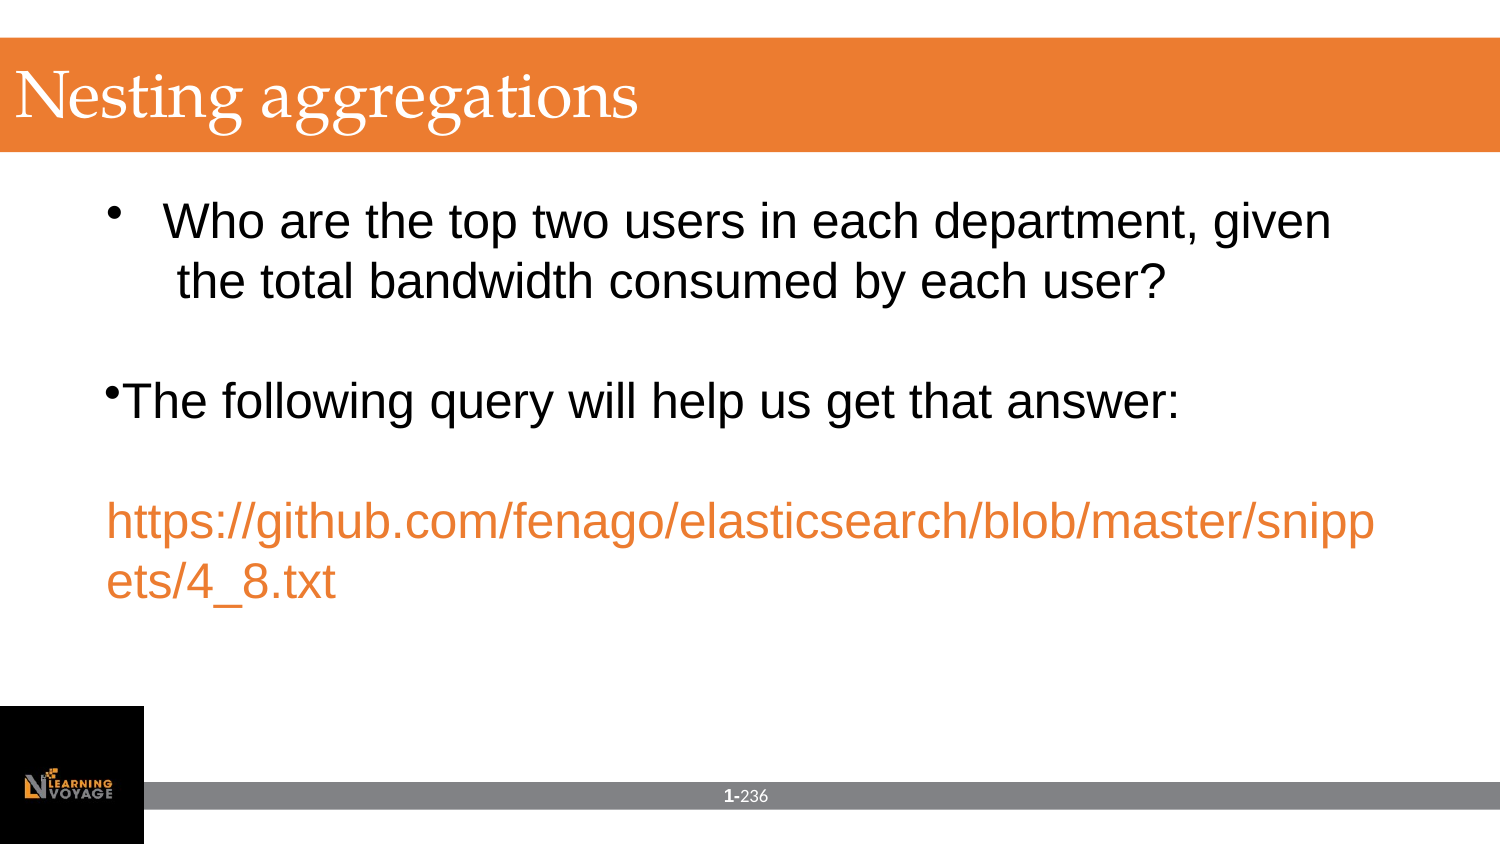

# Nesting aggregations
Who are the top two users in each department, given  the total bandwidth consumed by each user?
The following query will help us get that answer:  https://github.com/fenago/elasticsearch/blob/master/snipp
ets/4_8.txt
1-236